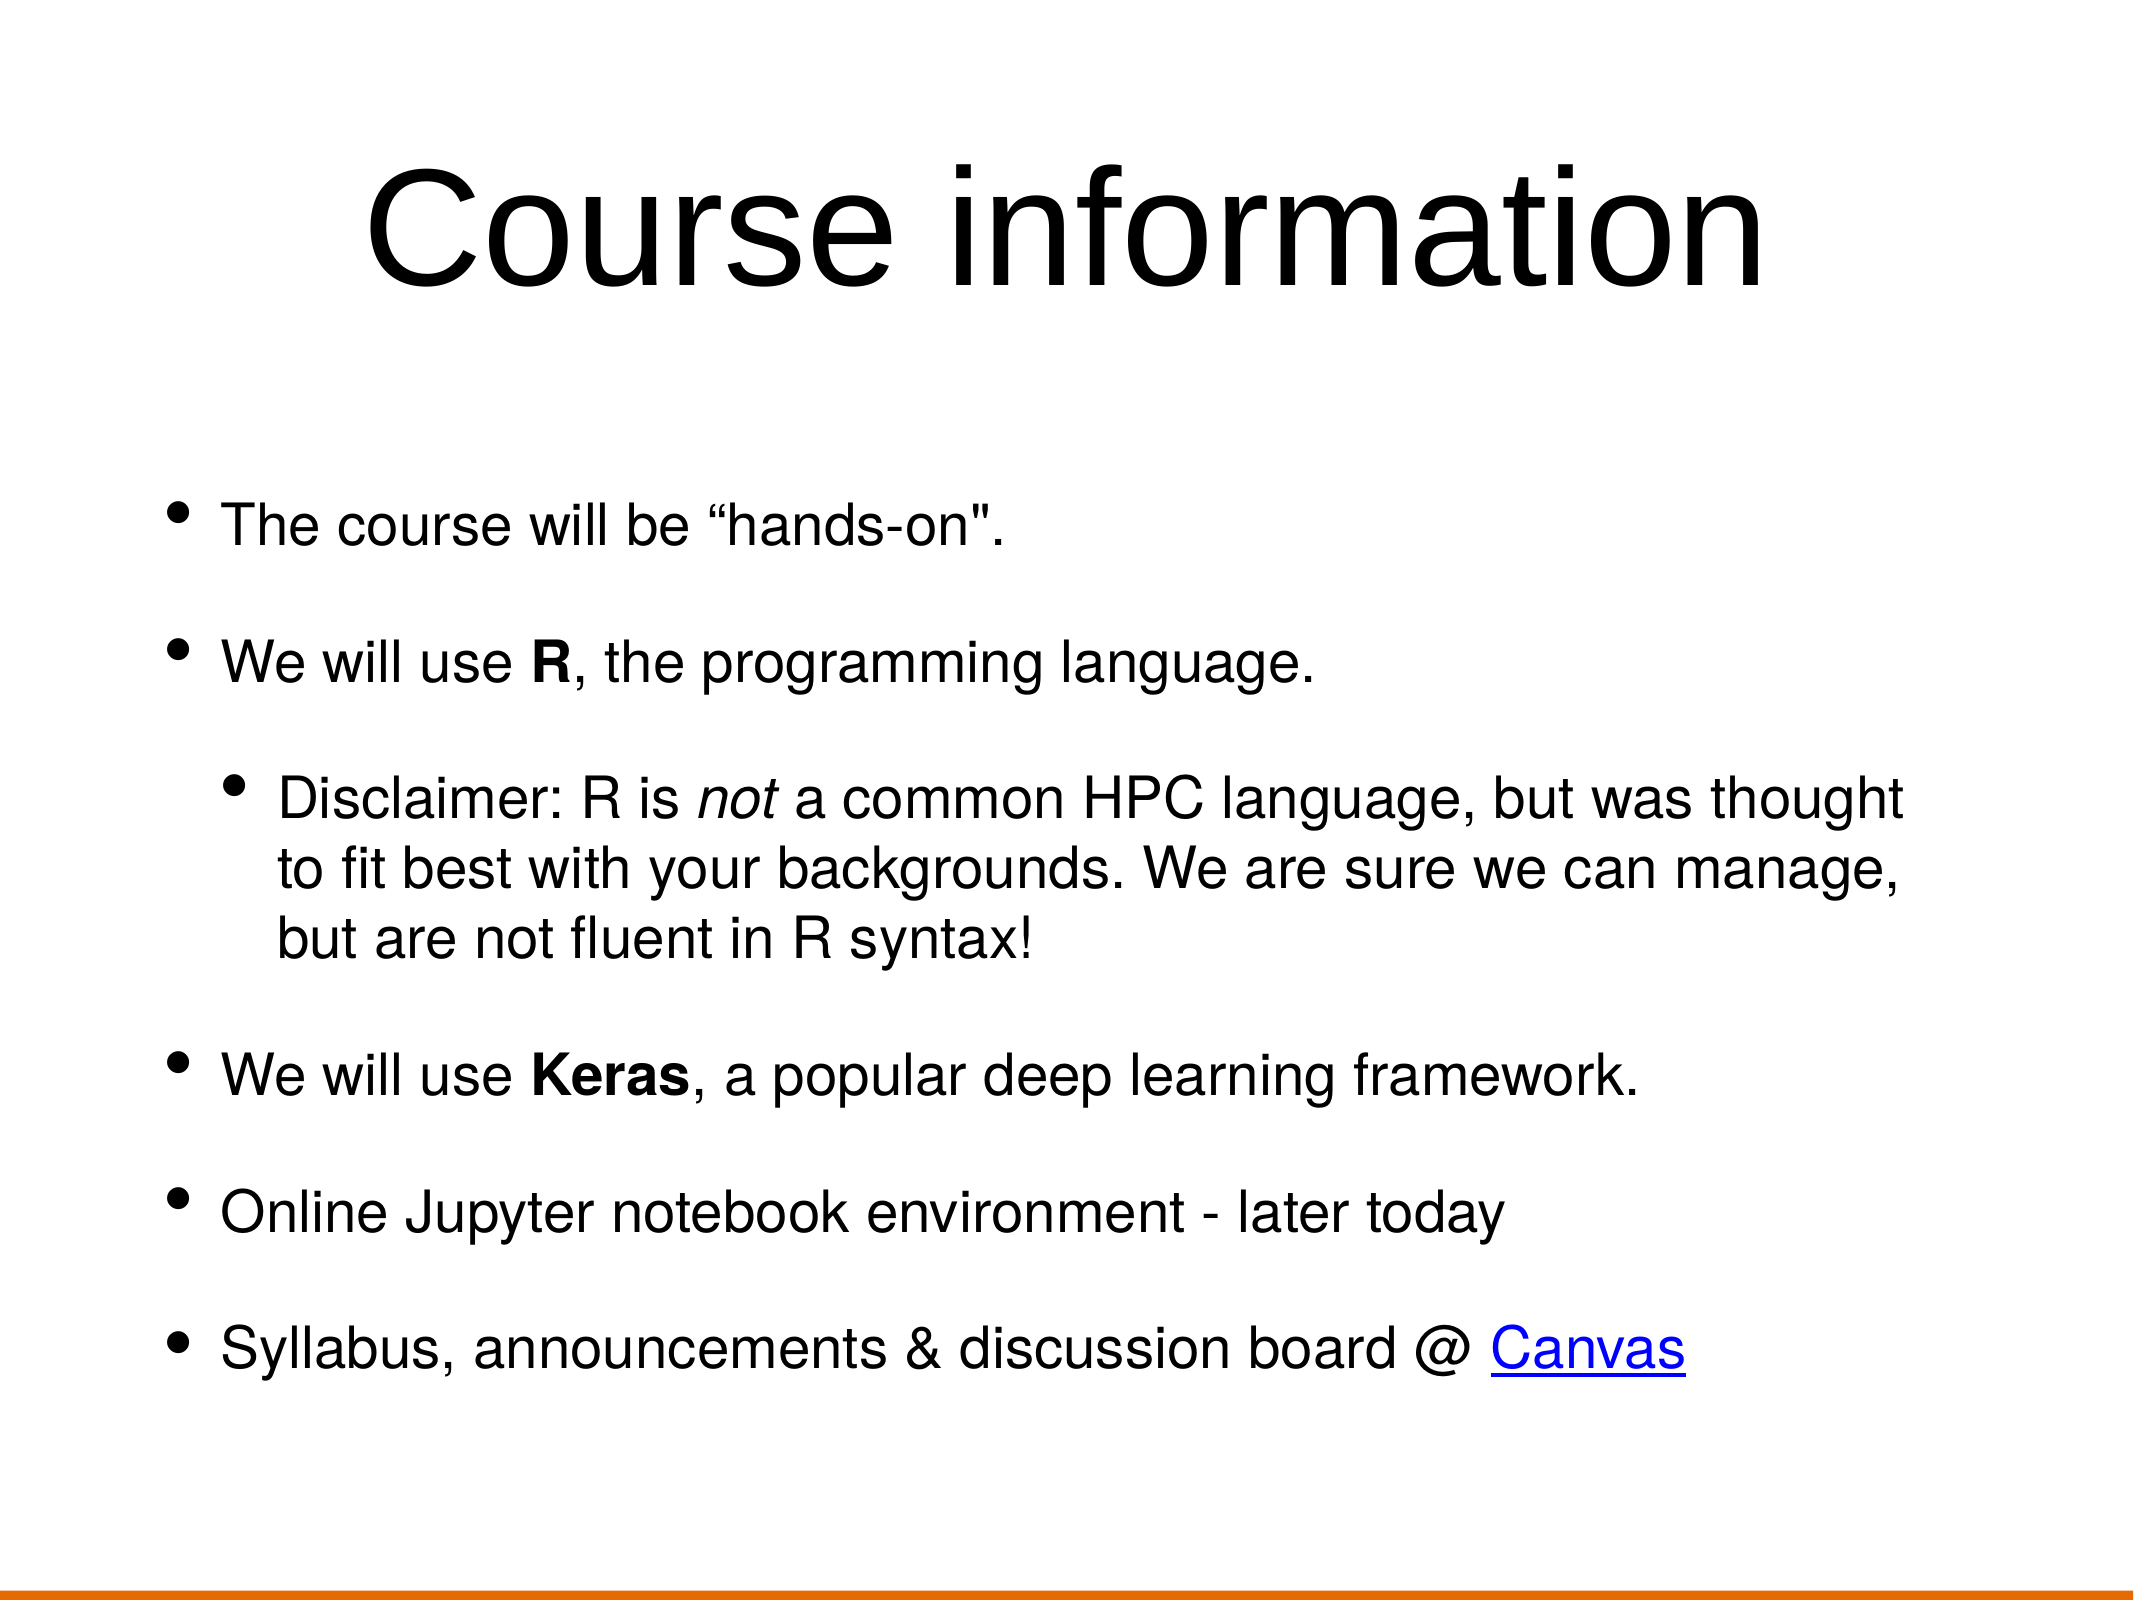

# Course information
The course will be “hands-on".
We will use R, the programming language.
Disclaimer: R is not a common HPC language, but was thought to fit best with your backgrounds. We are sure we can manage, but are not fluent in R syntax!
We will use Keras, a popular deep learning framework.
Online Jupyter notebook environment - later today
Syllabus, announcements & discussion board @ Canvas